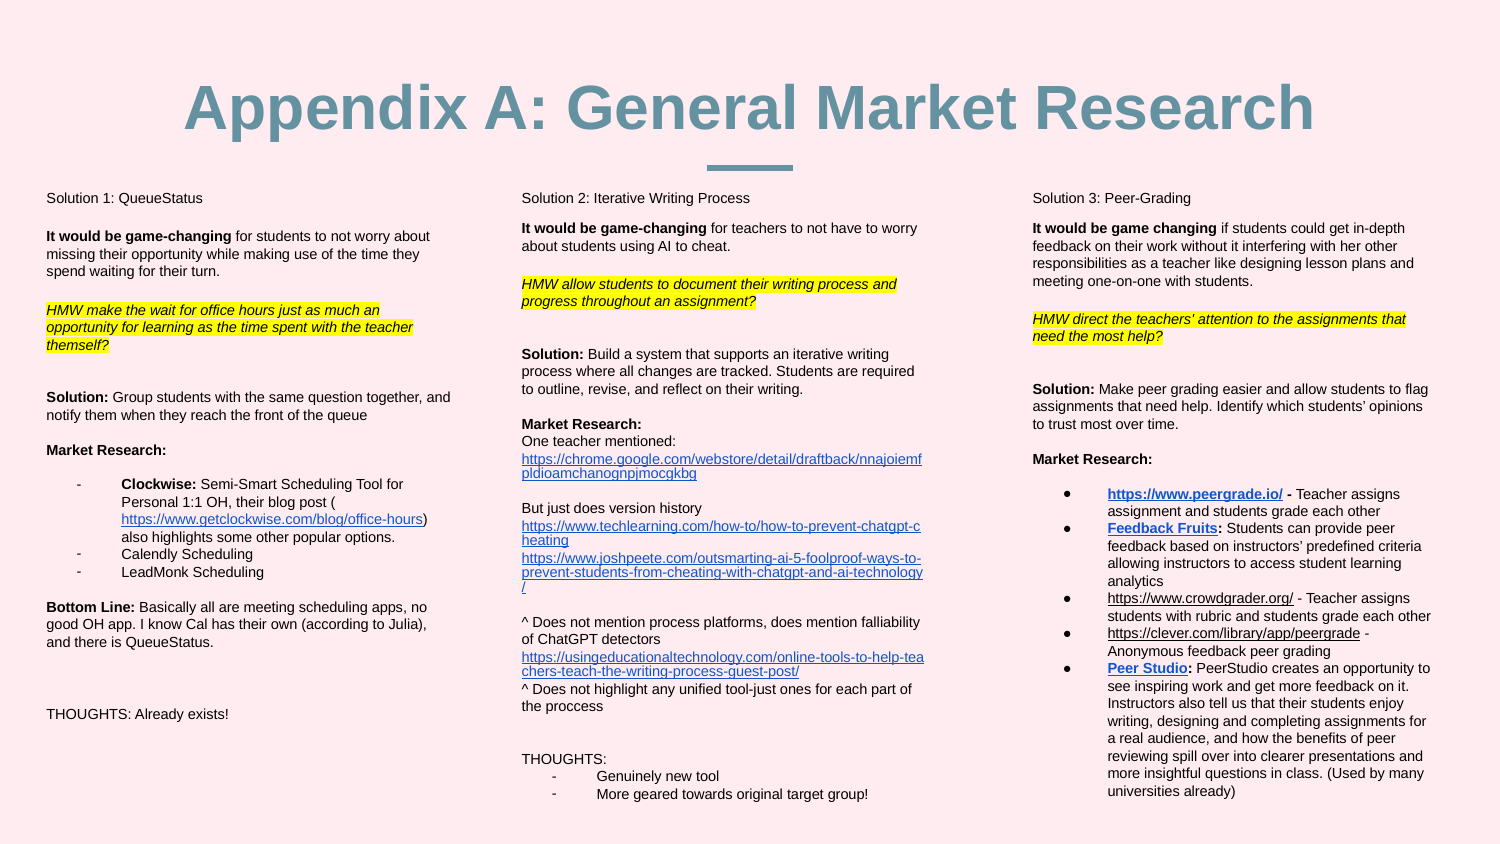

# Appendix A: General Market Research
Solution 1: QueueStatus
It would be game-changing for students to not worry about missing their opportunity while making use of the time they spend waiting for their turn.
HMW make the wait for office hours just as much an opportunity for learning as the time spent with the teacher themself?

Solution: Group students with the same question together, and notify them when they reach the front of the queue

Market Research:

Clockwise: Semi-Smart Scheduling Tool for Personal 1:1 OH, their blog post (https://www.getclockwise.com/blog/office-hours) also highlights some other popular options.
Calendly Scheduling
LeadMonk Scheduling

Bottom Line: Basically all are meeting scheduling apps, no good OH app. I know Cal has their own (according to Julia), and there is QueueStatus.

THOUGHTS: Already exists!

Solution 2: Iterative Writing Process
It would be game-changing for teachers to not have to worry about students using AI to cheat.
HMW allow students to document their writing process and progress throughout an assignment?

Solution: Build a system that supports an iterative writing process where all changes are tracked. Students are required to outline, revise, and reflect on their writing.

Market Research:
One teacher mentioned: https://chrome.google.com/webstore/detail/draftback/nnajoiemfpldioamchanognpjmocgkbg

But just does version history
https://www.techlearning.com/how-to/how-to-prevent-chatgpt-cheating
https://www.joshpeete.com/outsmarting-ai-5-foolproof-ways-to-prevent-students-from-cheating-with-chatgpt-and-ai-technology/

^ Does not mention process platforms, does mention falliability of ChatGPT detectors
https://usingeducationaltechnology.com/online-tools-to-help-teachers-teach-the-writing-process-guest-post/
^ Does not highlight any unified tool-just ones for each part of the proccess

THOUGHTS:
Genuinely new tool
More geared towards original target group!

Solution 3: Peer-Grading
It would be game changing if students could get in-depth feedback on their work without it interfering with her other responsibilities as a teacher like designing lesson plans and meeting one-on-one with students.
HMW direct the teachers' attention to the assignments that need the most help?

Solution: Make peer grading easier and allow students to flag assignments that need help. Identify which students’ opinions to trust most over time.

Market Research:

https://www.peergrade.io/ - Teacher assigns assignment and students grade each other
Feedback Fruits: Students can provide peer feedback based on instructors’ predefined criteria allowing instructors to access student learning analytics
https://www.crowdgrader.org/ - Teacher assigns students with rubric and students grade each other
https://clever.com/library/app/peergrade - Anonymous feedback peer grading
Peer Studio: PeerStudio creates an opportunity to see inspiring work and get more feedback on it. Instructors also tell us that their students enjoy writing, designing and completing assignments for a real audience, and how the benefits of peer reviewing spill over into clearer presentations and more insightful questions in class. (Used by many universities already)